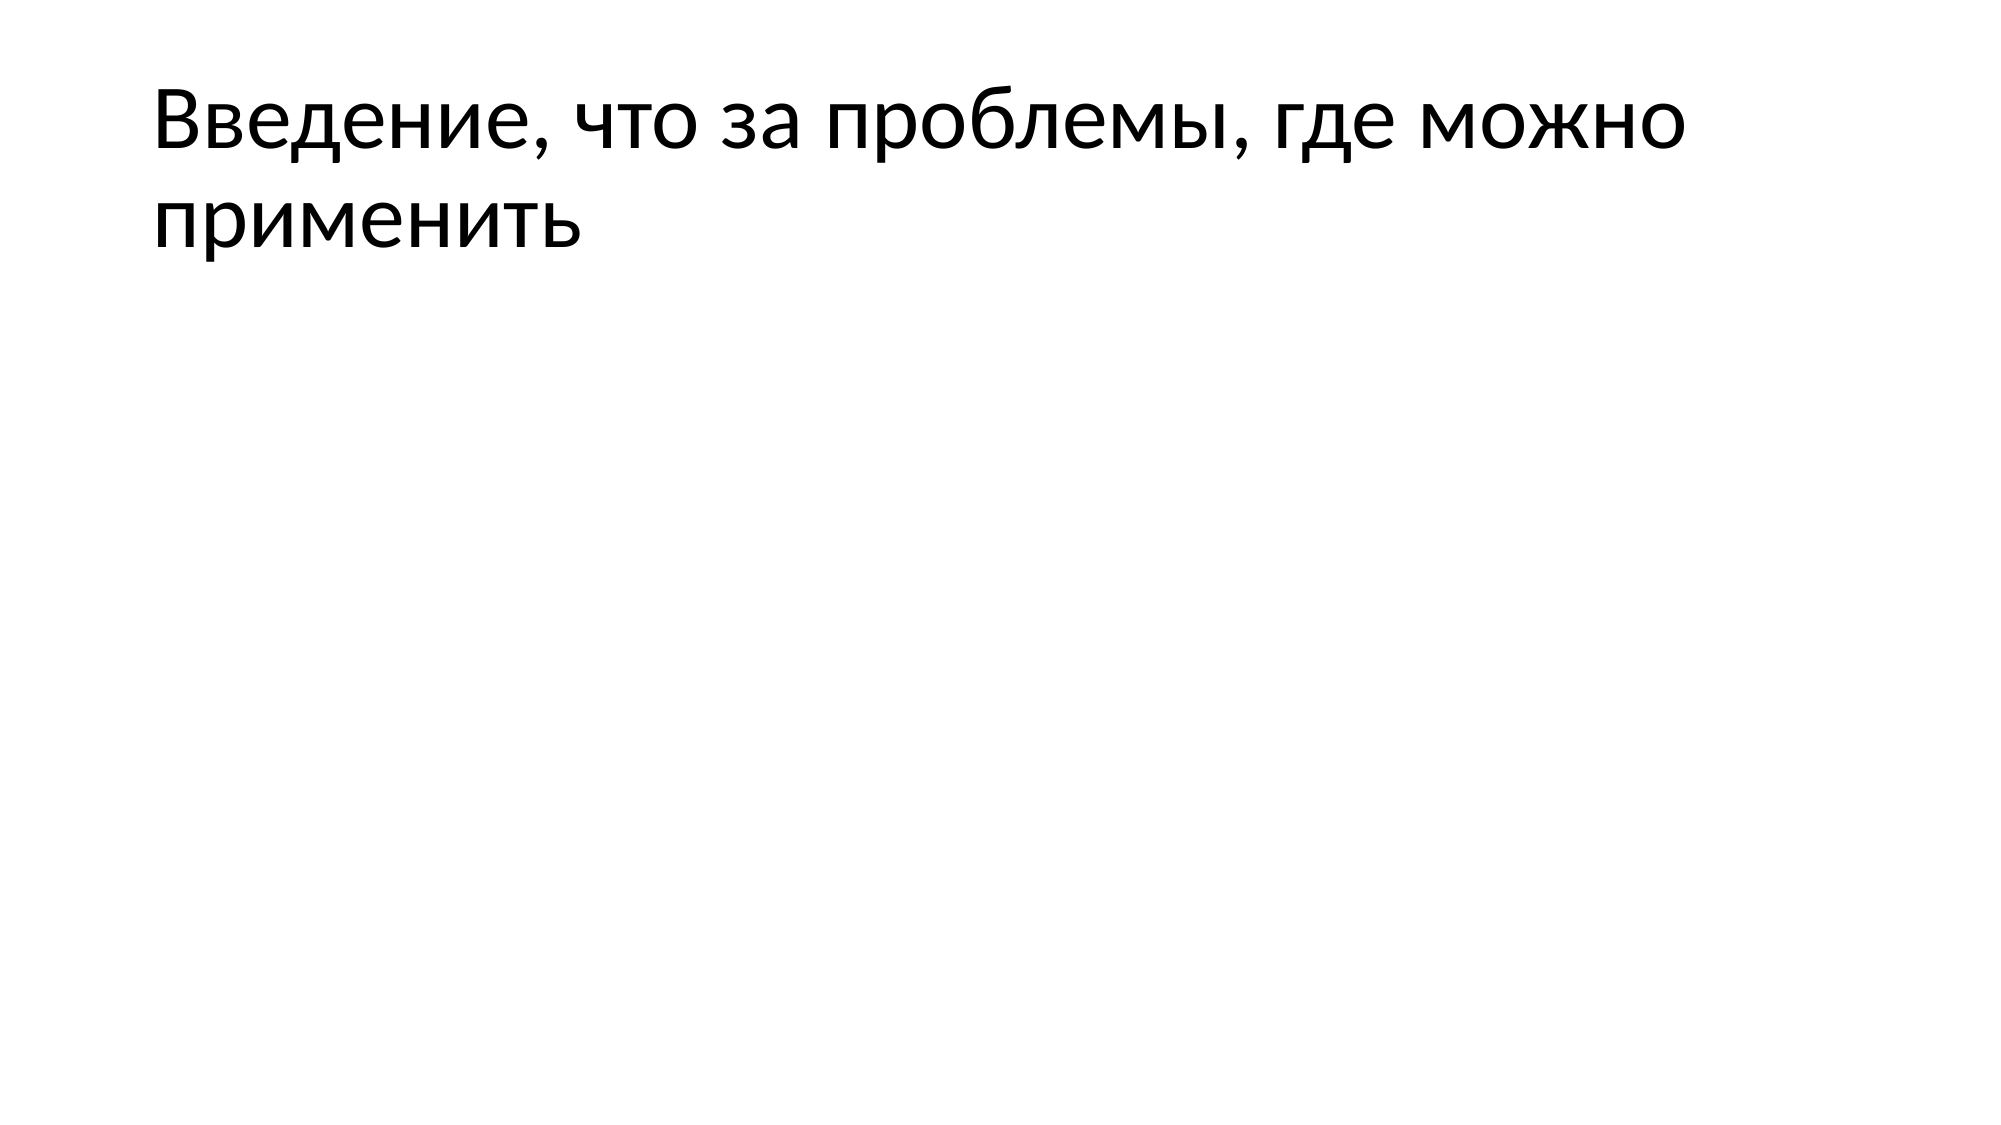

# Введение, что за проблемы, где можно применить